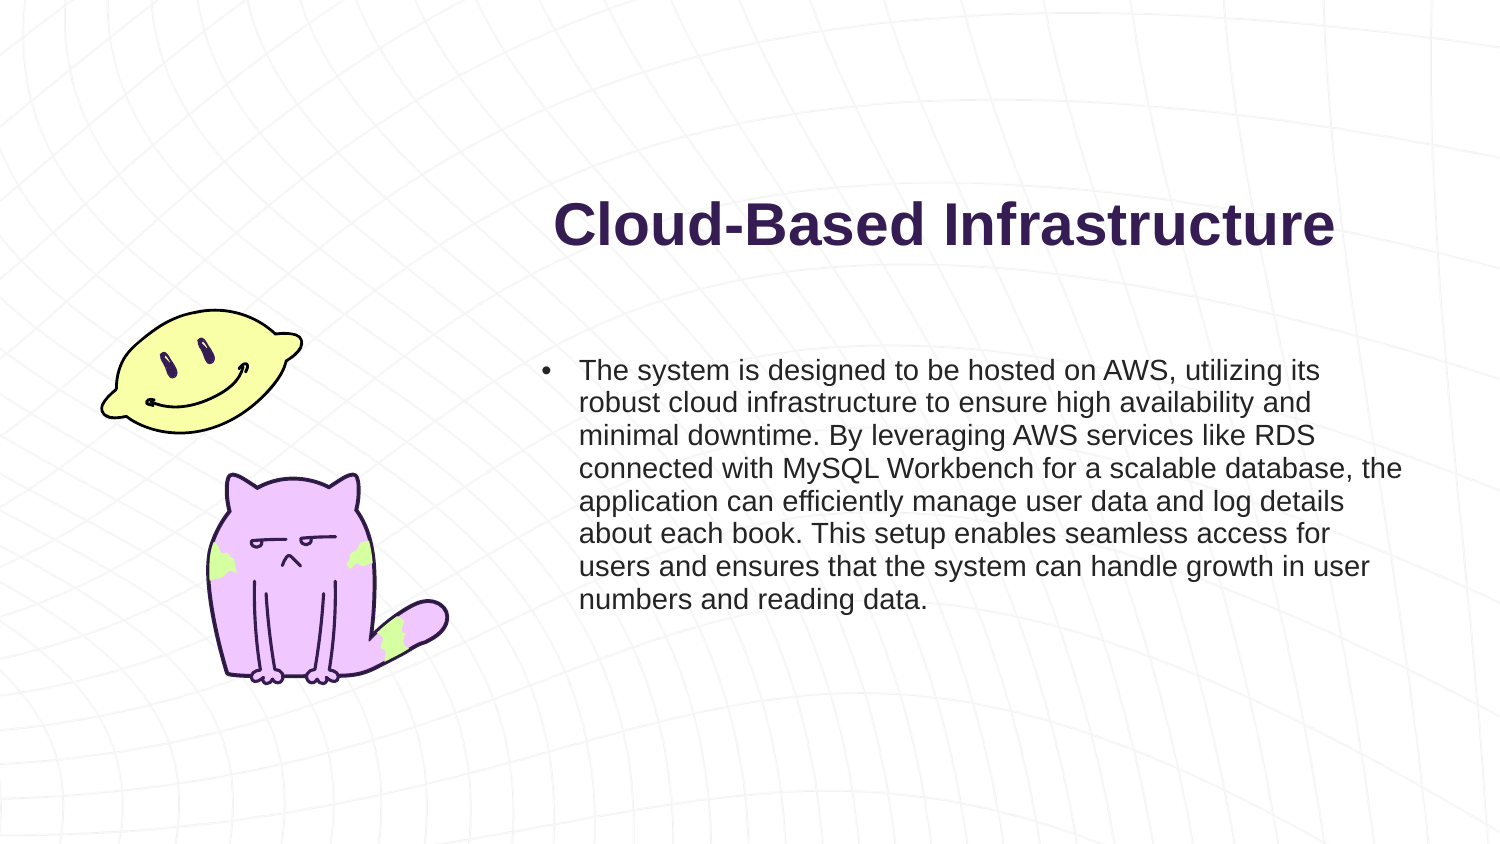

Cloud-Based Infrastructure

# The system is designed to be hosted on AWS, utilizing its robust cloud infrastructure to ensure high availability and minimal downtime. By leveraging AWS services like RDS connected with MySQL Workbench for a scalable database, the application can efficiently manage user data and log details about each book. This setup enables seamless access for users and ensures that the system can handle growth in user numbers and reading data.